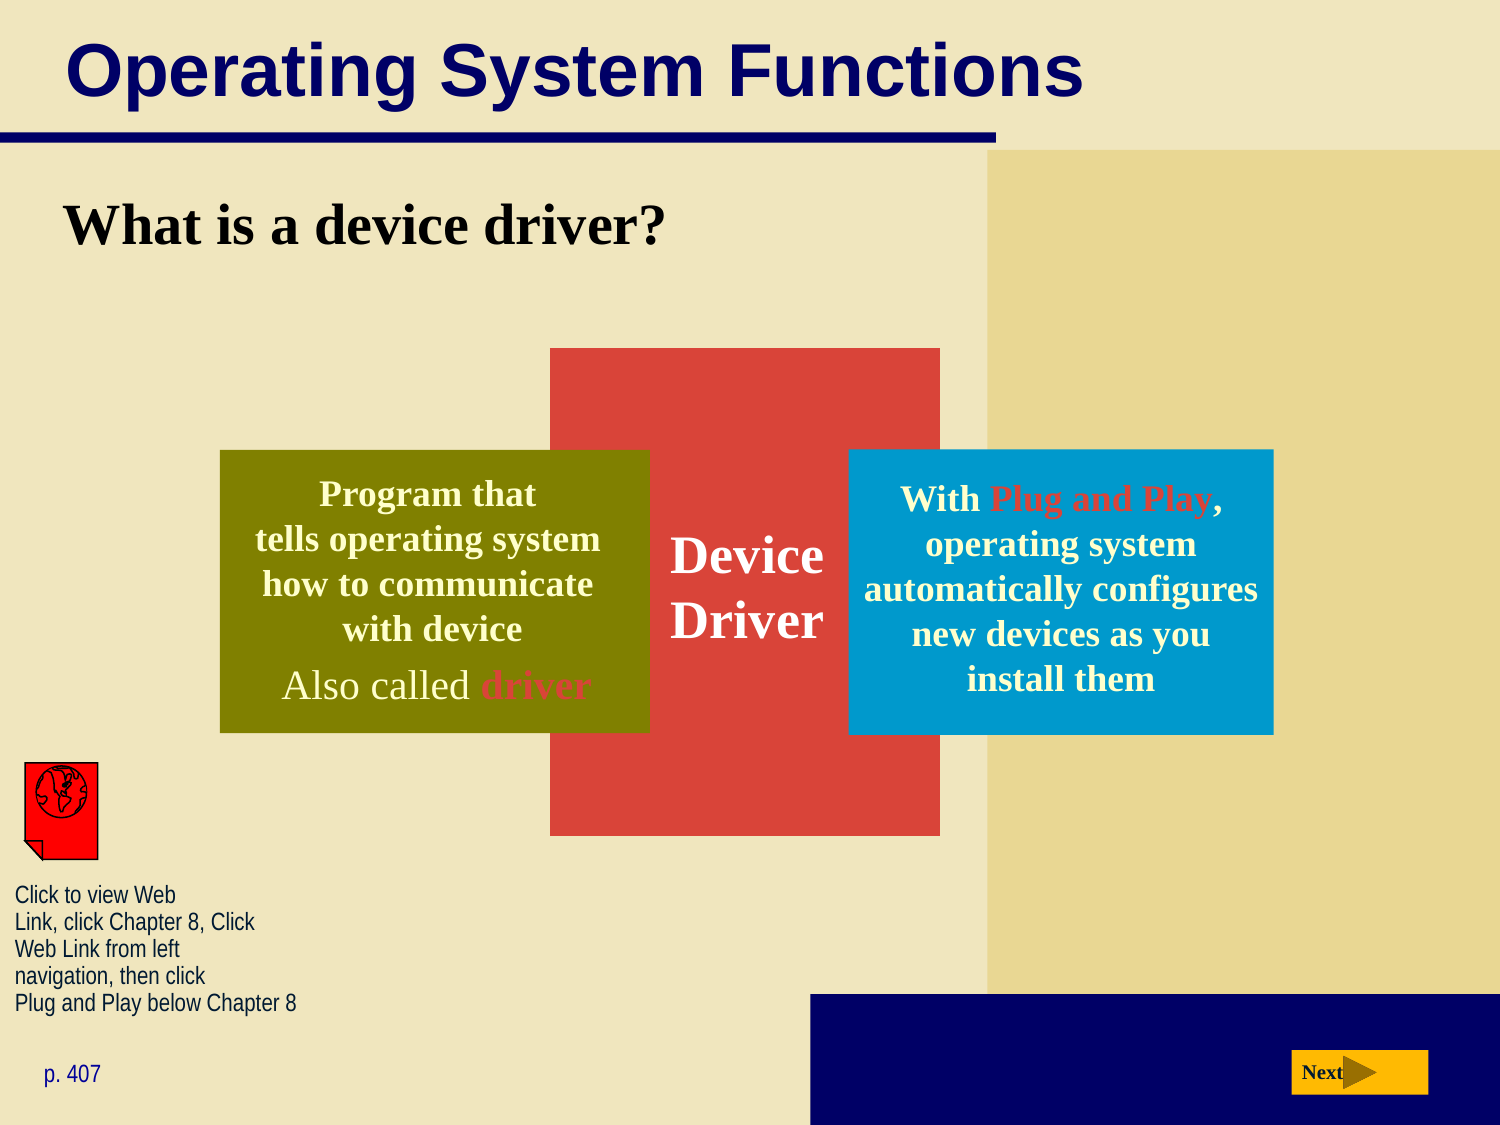

# Operating System Functions
What is a device driver?

Device Driver

With Plug and Play, operating system automatically configures new devices as you install them

Program that
tells operating system
how to communicate
with device
 Also called driver

Click to view Web
Link, click Chapter 8, Click
Web Link from left
navigation, then click
Plug and Play below Chapter 8
p. 407

Next